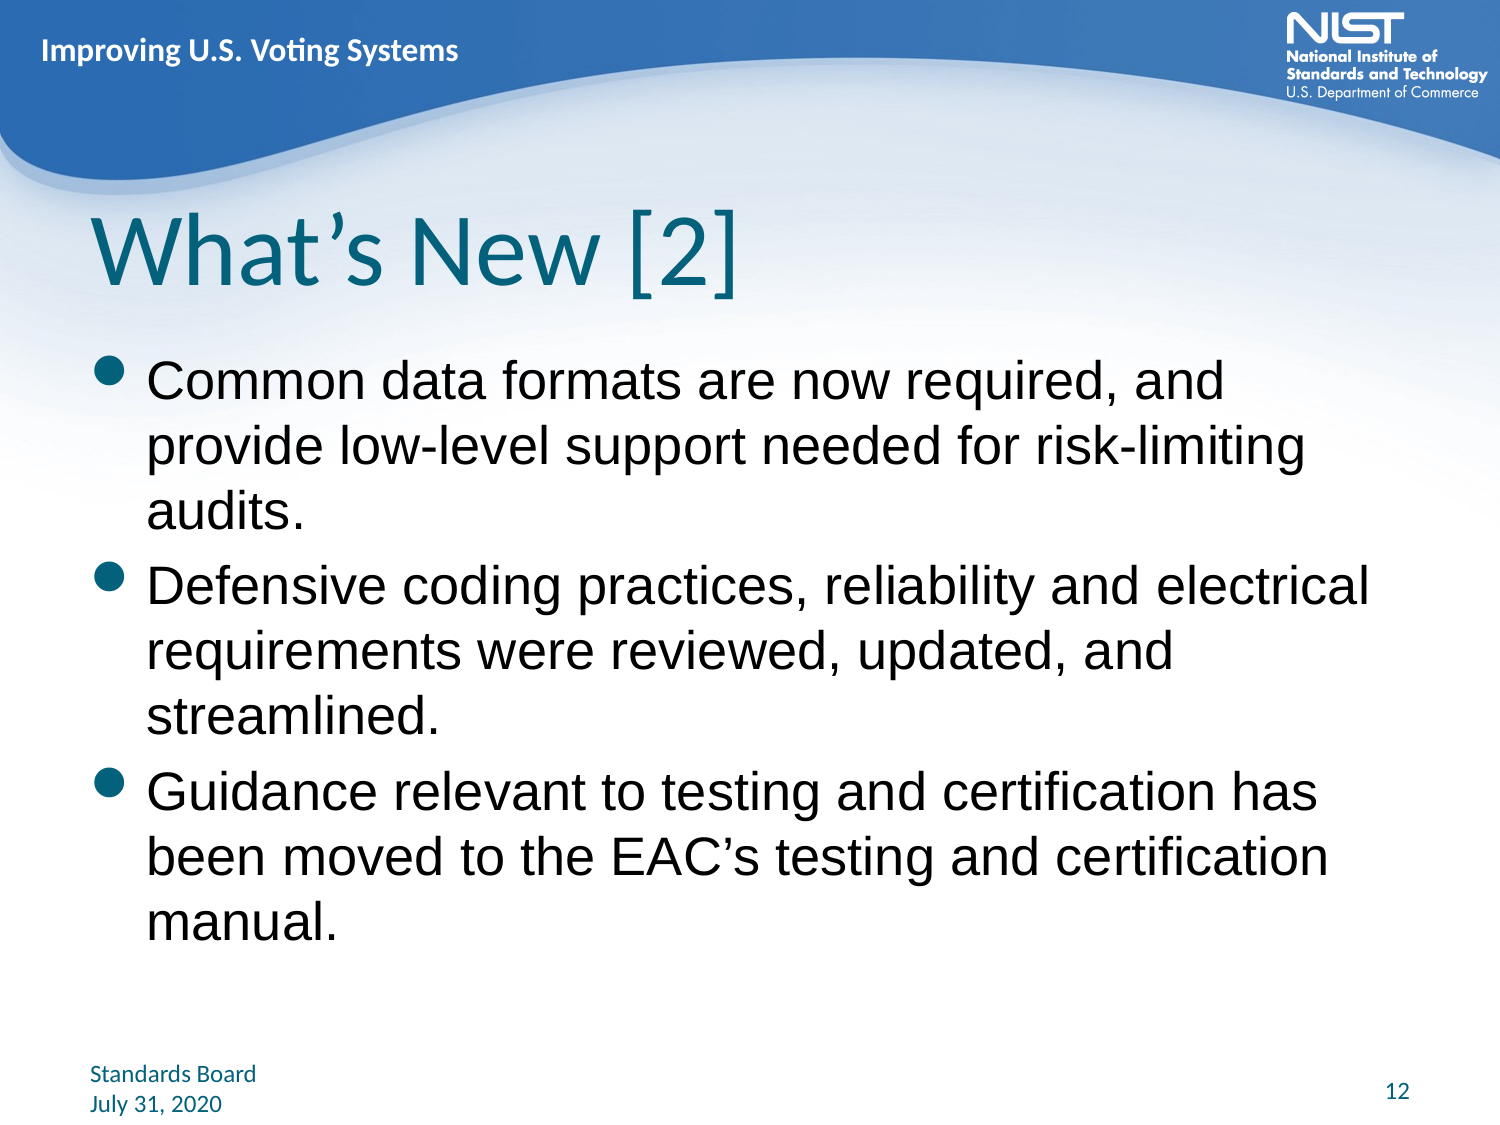

Improving U.S. Voting Systems
# What’s New [2]
Common data formats are now required, and provide low-level support needed for risk-limiting audits.
Defensive coding practices, reliability and electrical requirements were reviewed, updated, and streamlined.
Guidance relevant to testing and certification has been moved to the EAC’s testing and certification manual.
Standards Board
July 31, 2020
12